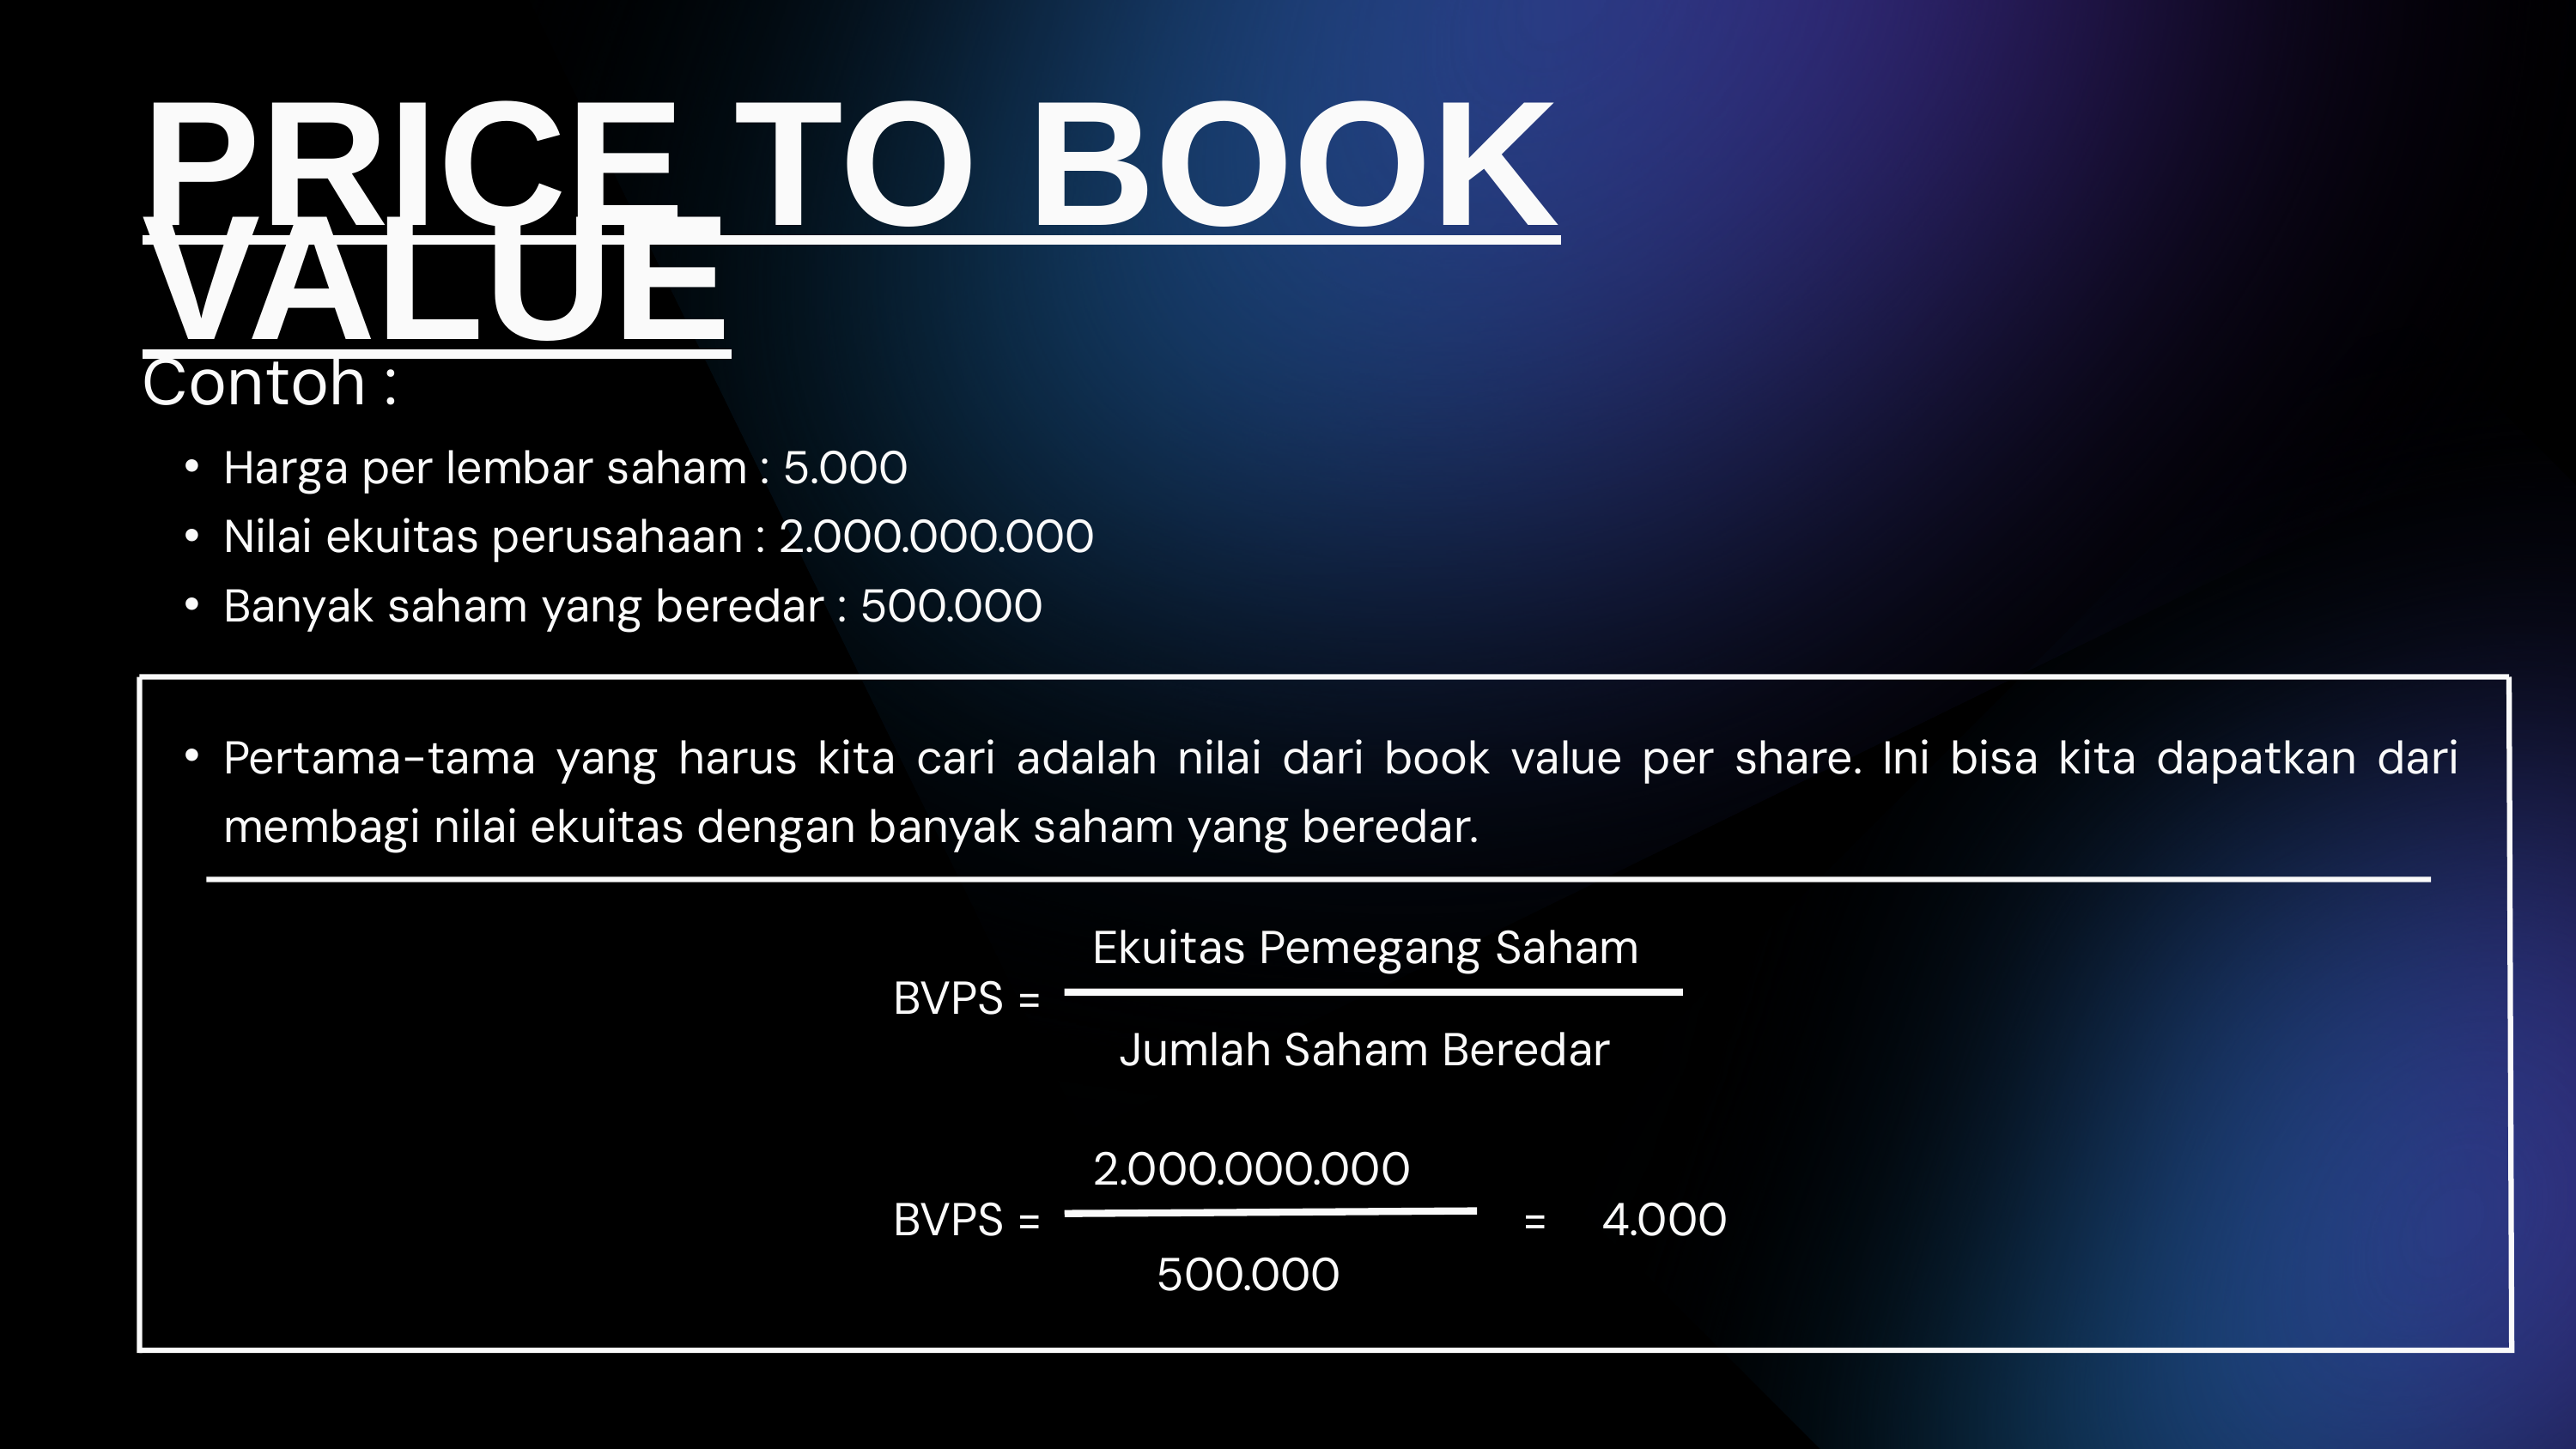

PRICE TO BOOK VALUE
Contoh :
Harga per lembar saham : 5.000
Nilai ekuitas perusahaan : 2.000.000.000
Banyak saham yang beredar : 500.000

Pertama-tama yang harus kita cari adalah nilai dari book value per share. Ini bisa kita dapatkan dari membagi nilai ekuitas dengan banyak saham yang beredar.

Ekuitas Pemegang Saham​
BVPS =

Jumlah Saham Beredar​
2.000.000.000
BVPS =
 =
4.000

500.000